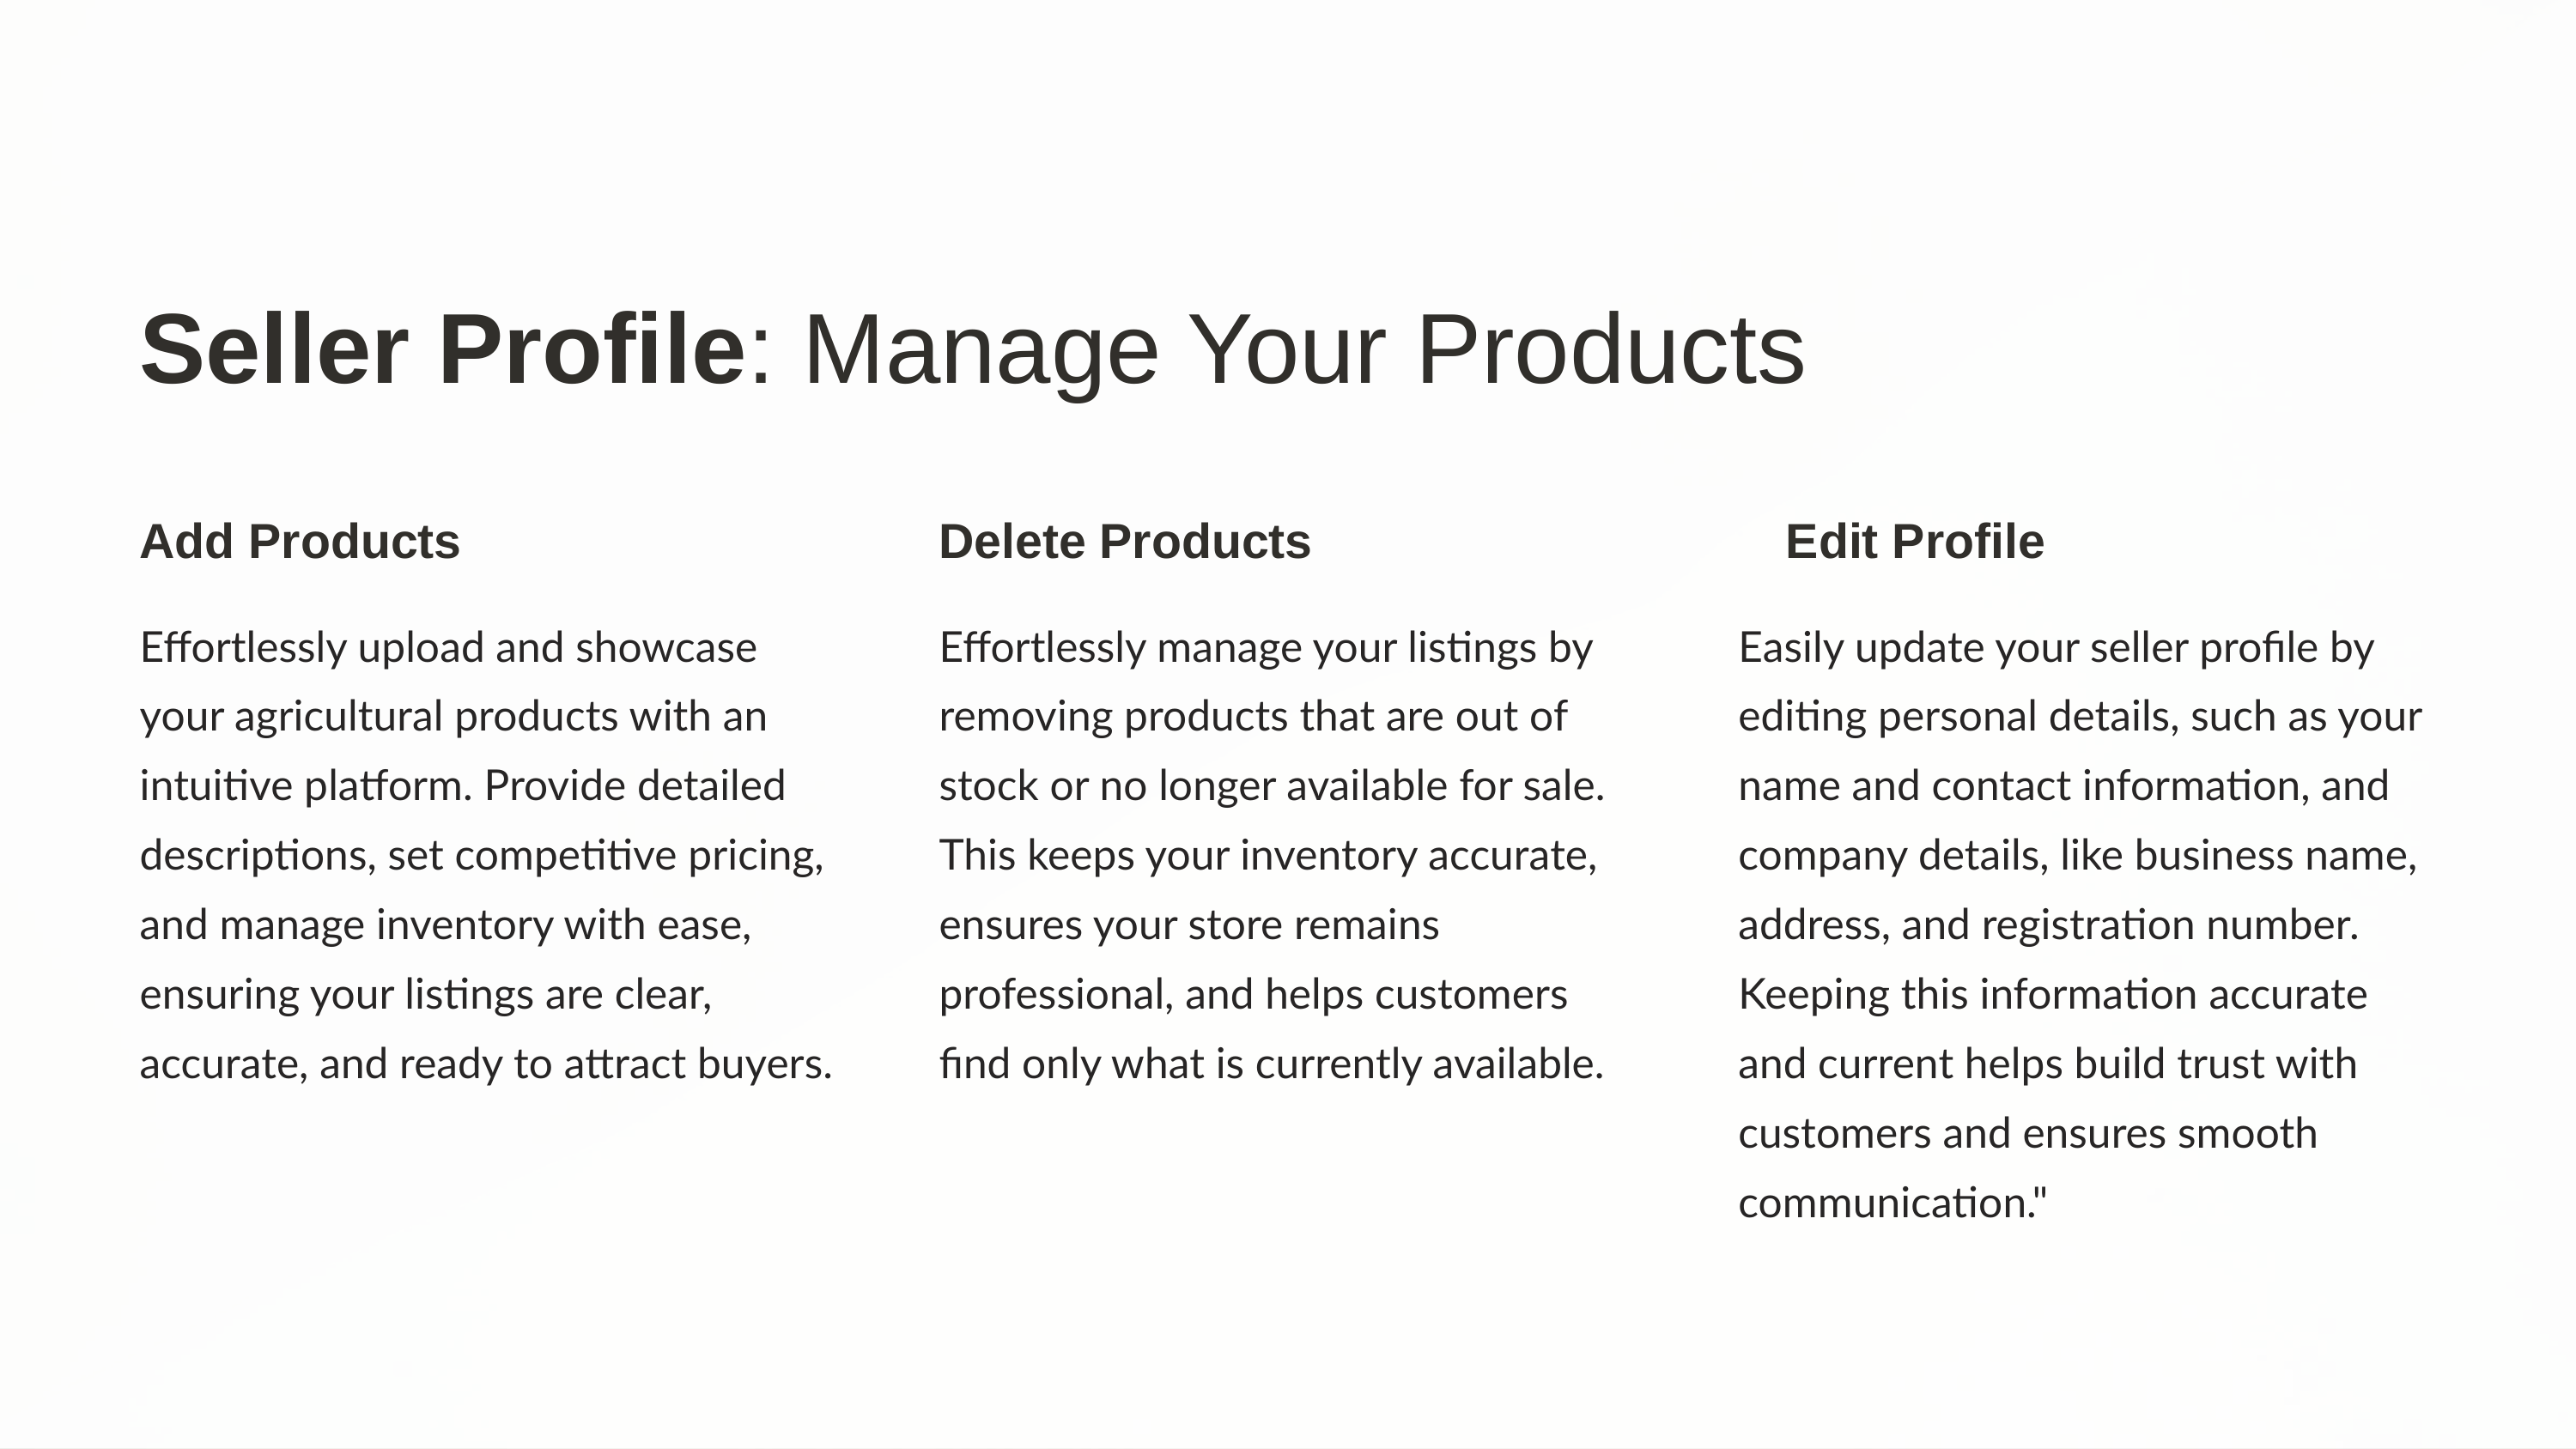

Seller Profile: Manage Your Products
Add Products
Delete Products
Edit Profile
Effortlessly upload and showcase your agricultural products with an intuitive platform. Provide detailed descriptions, set competitive pricing, and manage inventory with ease, ensuring your listings are clear, accurate, and ready to attract buyers.
Effortlessly manage your listings by removing products that are out of stock or no longer available for sale. This keeps your inventory accurate, ensures your store remains professional, and helps customers find only what is currently available.
Easily update your seller profile by editing personal details, such as your name and contact information, and company details, like business name, address, and registration number. Keeping this information accurate and current helps build trust with customers and ensures smooth communication."